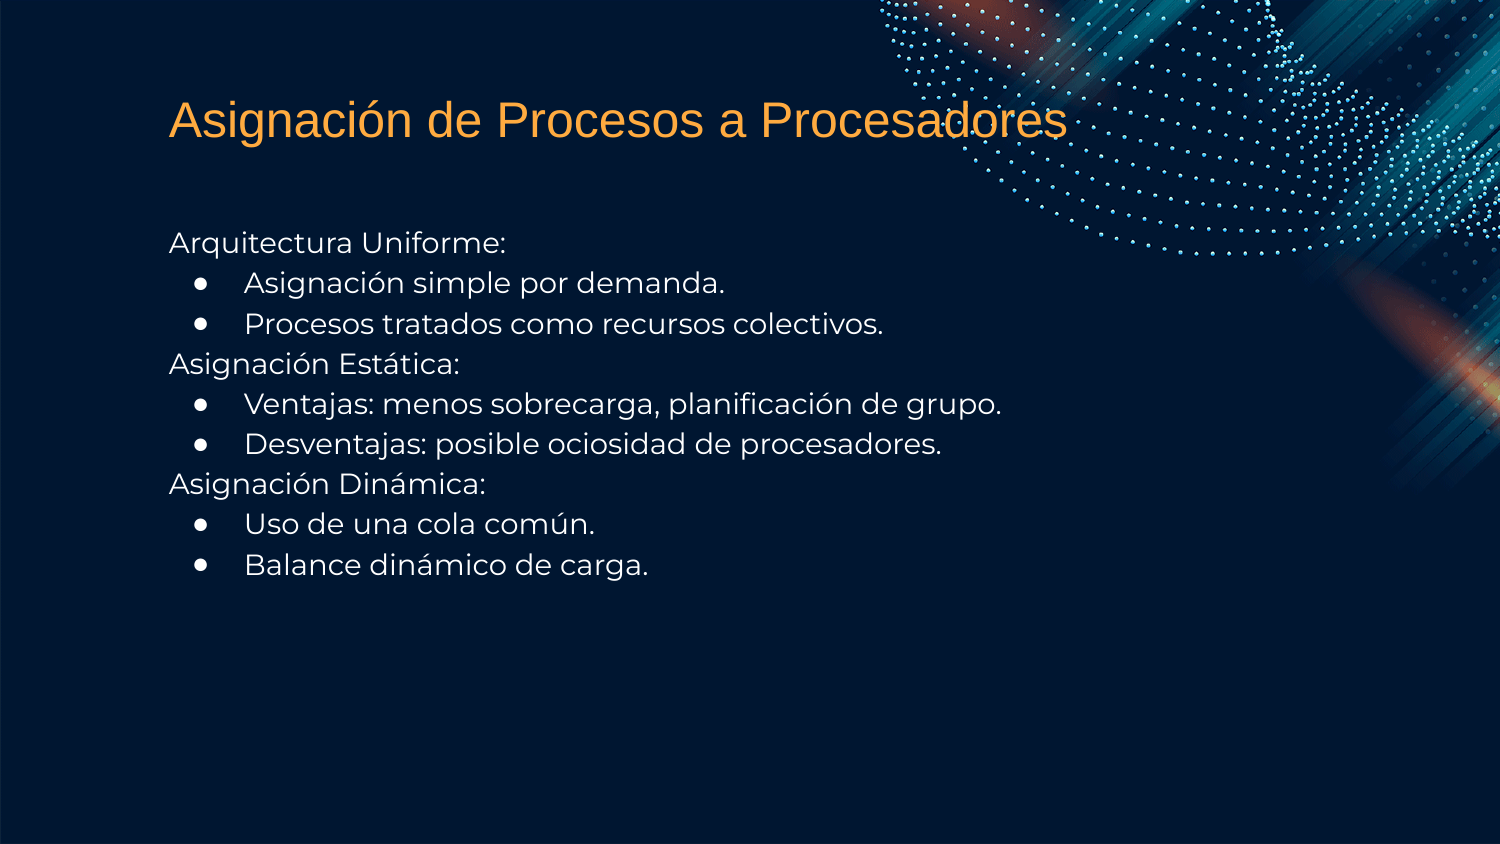

# Asignación de Procesos a Procesadores
Arquitectura Uniforme:
Asignación simple por demanda.
Procesos tratados como recursos colectivos.
Asignación Estática:
Ventajas: menos sobrecarga, planificación de grupo.
Desventajas: posible ociosidad de procesadores.
Asignación Dinámica:
Uso de una cola común.
Balance dinámico de carga.